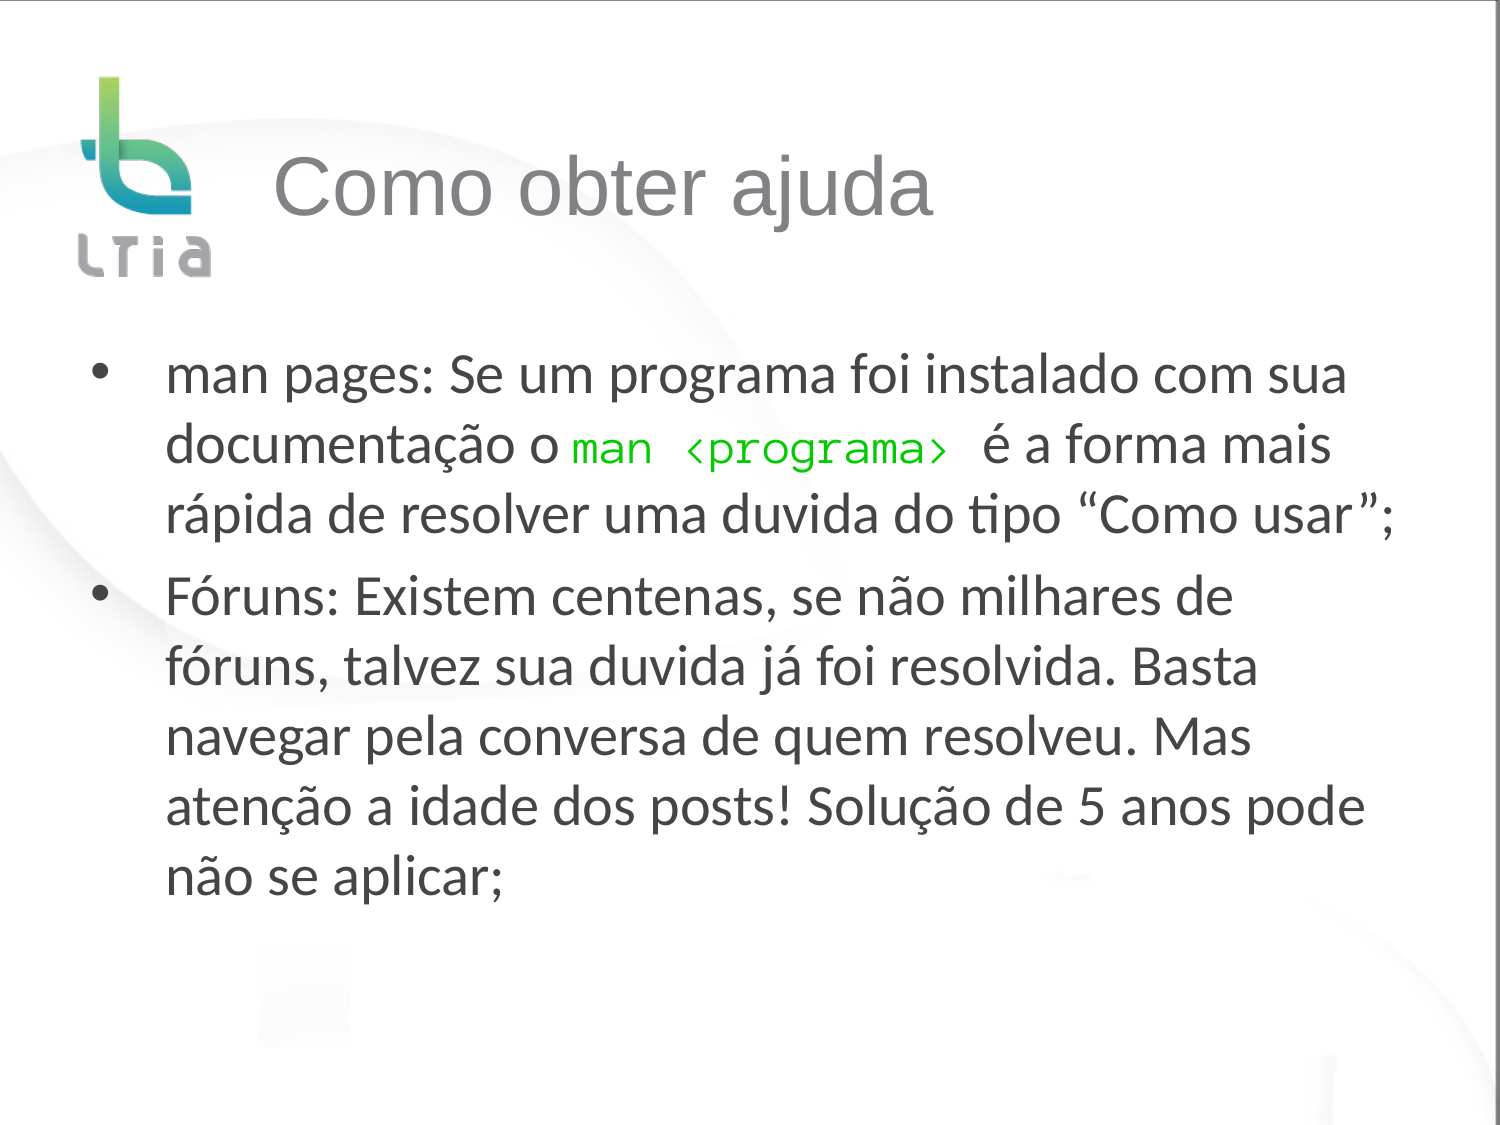

# Como obter ajuda
man pages: Se um programa foi instalado com sua documentação o man <programa> é a forma mais rápida de resolver uma duvida do tipo “Como usar”;
Fóruns: Existem centenas, se não milhares de fóruns, talvez sua duvida já foi resolvida. Basta navegar pela conversa de quem resolveu. Mas atenção a idade dos posts! Solução de 5 anos pode não se aplicar;